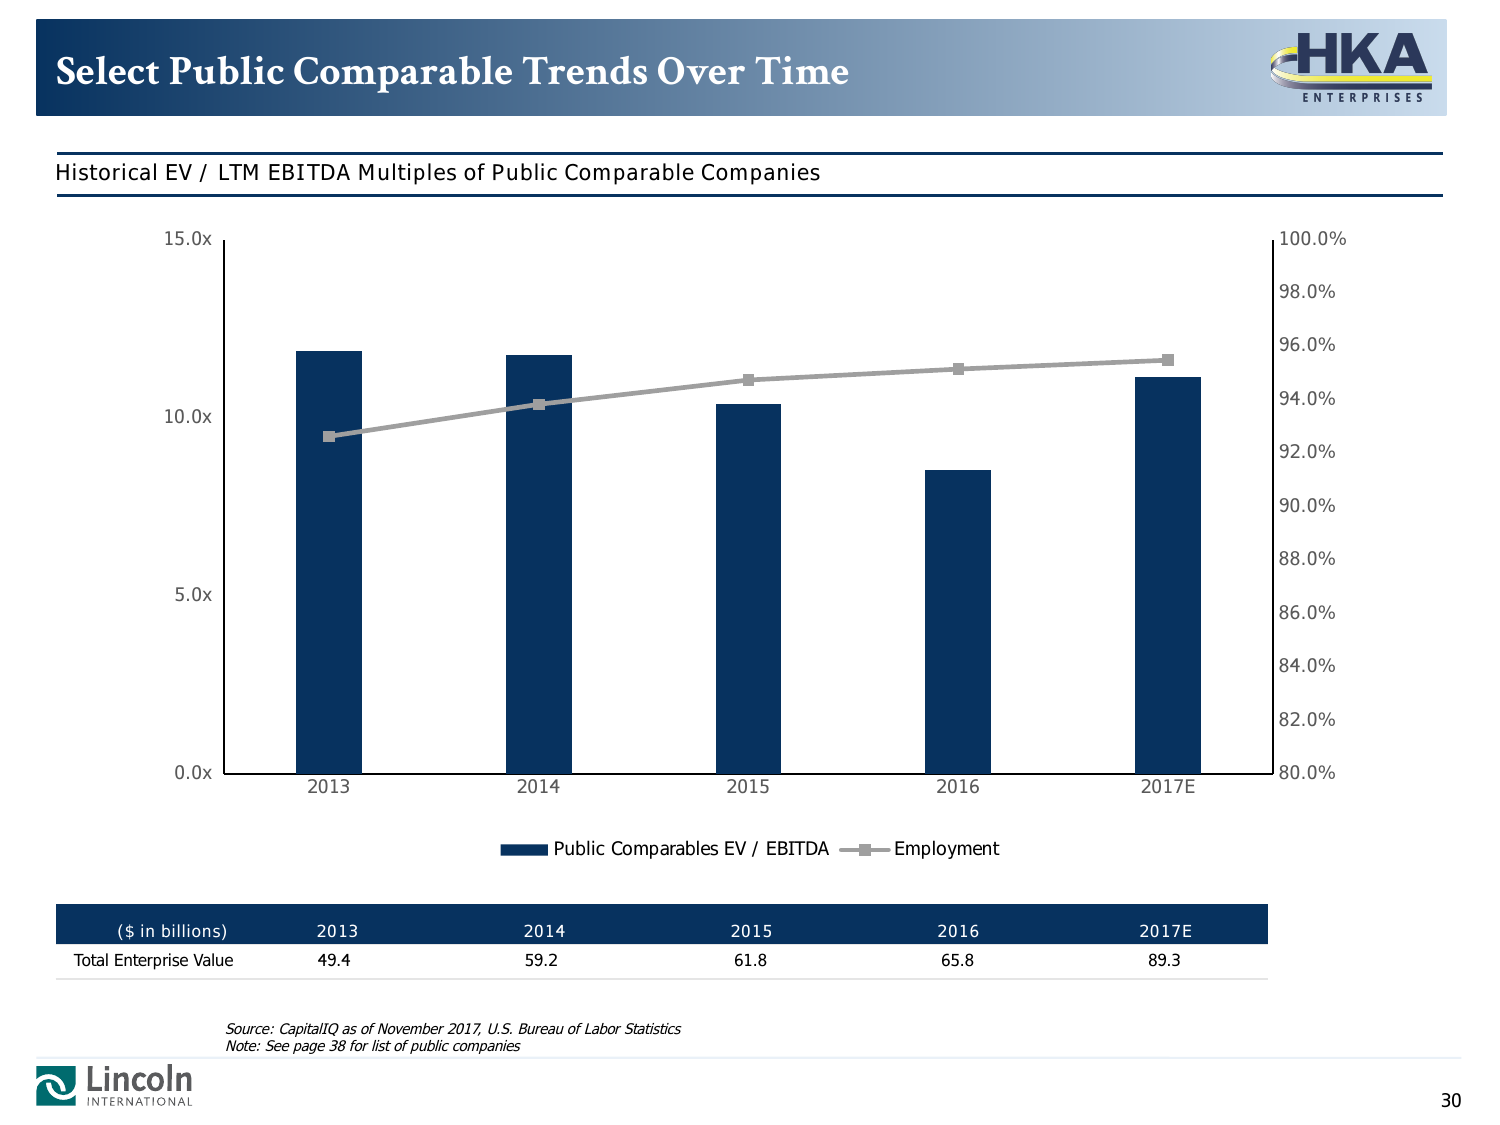

# Select Public Comparable Trends Over Time
| Historical EV / LTM EBITDA Multiples of Public Comparable Companies |
| --- |

### Chart

| Category | Public Comparables EV / EBITDA | GDP Growth (%) | Unemployment Rate (%) |
|---|---|---|---|
| 2013 | 12.53436117647059 | 0.016773315299245296 | 0.07366666666666667 |
| 2014 | 12.502517777777781 | 0.023704576714638676 | 0.06166666666666667 |
| 2015 | 11.054656666666666 | 0.02596148040509732 | 0.052583333333333336 |
| 2016 | 8.603586666666667 | 0.016156560601518207 | 0.048499999999999995 |
| 2017 | 8.946117222222222 | 0.022 | 0.04516666666666667 |

### Chart

| Category | Public Comparables EV / EBITDA | Employment |
|---|---|---|
| 2013 | 11.85742411764706 | 0.9263333333333333 |
| 2014 | 11.754488947368422 | 0.9383333333333334 |
| 2015 | 10.37281 | 0.9474166666666667 |
| 2016 | 8.528234705882355 | 0.9515 |
| 2017E | 10.132150000000001 | 0.9548333333333333 |

### Chart

| Category | Public Comparables EV / EBITDA | GDP Growth (%) | Unemployment Rate (%) |
|---|---|---|---|
| 2013 | 14.412625925925928 | 0.016773315299245296 | 0.07366666666666667 |
| 2014 | 12.391192413793103 | 0.023704576714638676 | 0.06166666666666667 |
| 2015 | 11.149437931034484 | 0.02596148040509732 | 0.052583333333333336 |
| 2016 | 10.865605862068964 | 0.016156560601518207 | 0.048499999999999995 |
| 2017 | 10.240598275862068 | 0.022 | 0.04516666666666667 |

### Chart

| Category | Public Comparables EV / EBITDA | GDP Growth (%) | Unemployment Rate (%) |
|---|---|---|---|
| 2013 | 14.120206551724138 | 0.016773315299245296 | 0.07366666666666667 |
| 2014 | 12.20765451612903 | 0.023704576714638676 | 0.06166666666666667 |
| 2015 | 11.043096774193549 | 0.02596148040509732 | 0.052583333333333336 |
| 2016 | 10.912993333333333 | 0.016156560601518207 | 0.048499999999999995 |
| 2017 | 10.345775333333334 | 0.022 | 0.04516666666666667 |

### Chart

| Category | Public Comparables EV / EBITDA | GDP Growth (%) | Unemployment Rate (%) |
|---|---|---|---|
| 2013 | 15.106003333333335 | 0.016773315299245296 | 0.07366666666666667 |
| 2014 | 13.421608500000001 | 0.023704576714638676 | 0.06166666666666667 |
| 2015 | 11.462114499999998 | 0.02596148040509732 | 0.052583333333333336 |
| 2016 | 12.183598333333334 | 0.016156560601518207 | 0.048499999999999995 |
| 2017 | 10.016938 | 0.022 | 0.04516666666666667 |

### Chart

| Category | Public Comparables EV / EBITDA | Employment |
|---|---|---|
| 2013 | 15.106003333333335 | 0.9263333333333333 |
| 2014 | 13.421608500000001 | 0.9383333333333334 |
| 2015 | 11.462114499999998 | 0.9474166666666667 |
| 2016 | 12.183598333333334 | 0.9515 |
| 2017E | 10.016938 | 0.9548333333333333 |

### Chart

| Category | Public Comparables EV / EBITDA | Employment |
|---|---|---|
| 2013 | 15.106003333333335 | 0.9263333333333333 |
| 2014 | 13.421608500000001 | 0.9383333333333334 |
| 2015 | 11.462114499999998 | 0.9474166666666667 |
| 2016 | 12.183598333333334 | 0.9515 |
| 2017 | 10.016938 | 0.9548333333333333 |

### Chart

| Category | Public Comparables EV / EBITDA | Employment |
|---|---|---|
| 2013 | 11.85742411764706 | 0.9263333333333333 |
| 2014 | 11.754488947368422 | 0.9383333333333334 |
| 2015 | 10.37281 | 0.9474166666666667 |
| 2016 | 8.528234705882355 | 0.9515 |
| 2017E | 11.150805263157896 | 0.9548333333333333 |
| ($ in billions) | 2013 | 2014 | 2015 | 2016 | 2017E |
| --- | --- | --- | --- | --- | --- |
| Total Enterprise Value | 49.4 | 59.2 | 61.8 | 65.8 | 89.3 |
Source: CapitalIQ as of November 2017, U.S. Bureau of Labor Statistics
Note: See page 38 for list of public companies

30